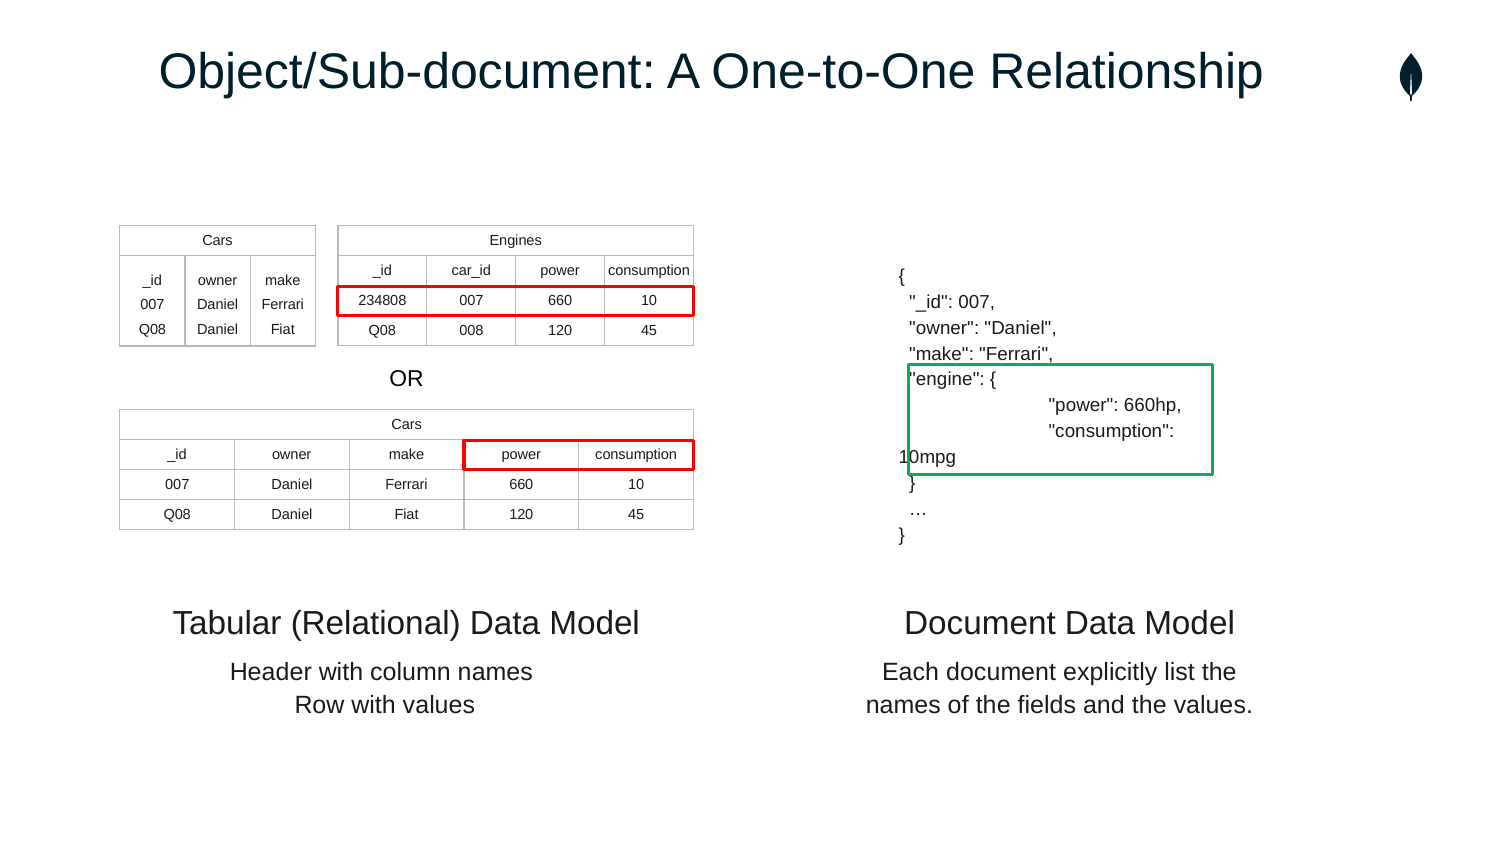

# Object/Sub-document: A One-to-One Relationship
| Engines |  |  |  |
| --- | --- | --- | --- |
| \_id | car\_id | power | consumption |
| 234808 | 007 | 660 | 10 |
| Q08 | 008 | 120 | 45 |
| Cars |  |  |
| --- | --- | --- |
| \_id 007 Q08 | owner Daniel Daniel | make Ferrari Fiat |
|  |  |  |
|  |  |  |
{
  "_id": 007,
  "owner": "Daniel",
  "make": "Ferrari",
  "engine": {
	"power": 660hp,
	"consumption": 10mpg
  }
  …
}

OR

| Cars |  |  |  |  |
| --- | --- | --- | --- | --- |
| \_id | owner | make | power | consumption |
| 007 | Daniel | Ferrari | 660 | 10 |
| Q08 | Daniel | Fiat | 120 | 45 |

Tabular (Relational) Data Model
Document Data Model
Header with column names
Row with values
Each document explicitly list the names of the fields and the values.